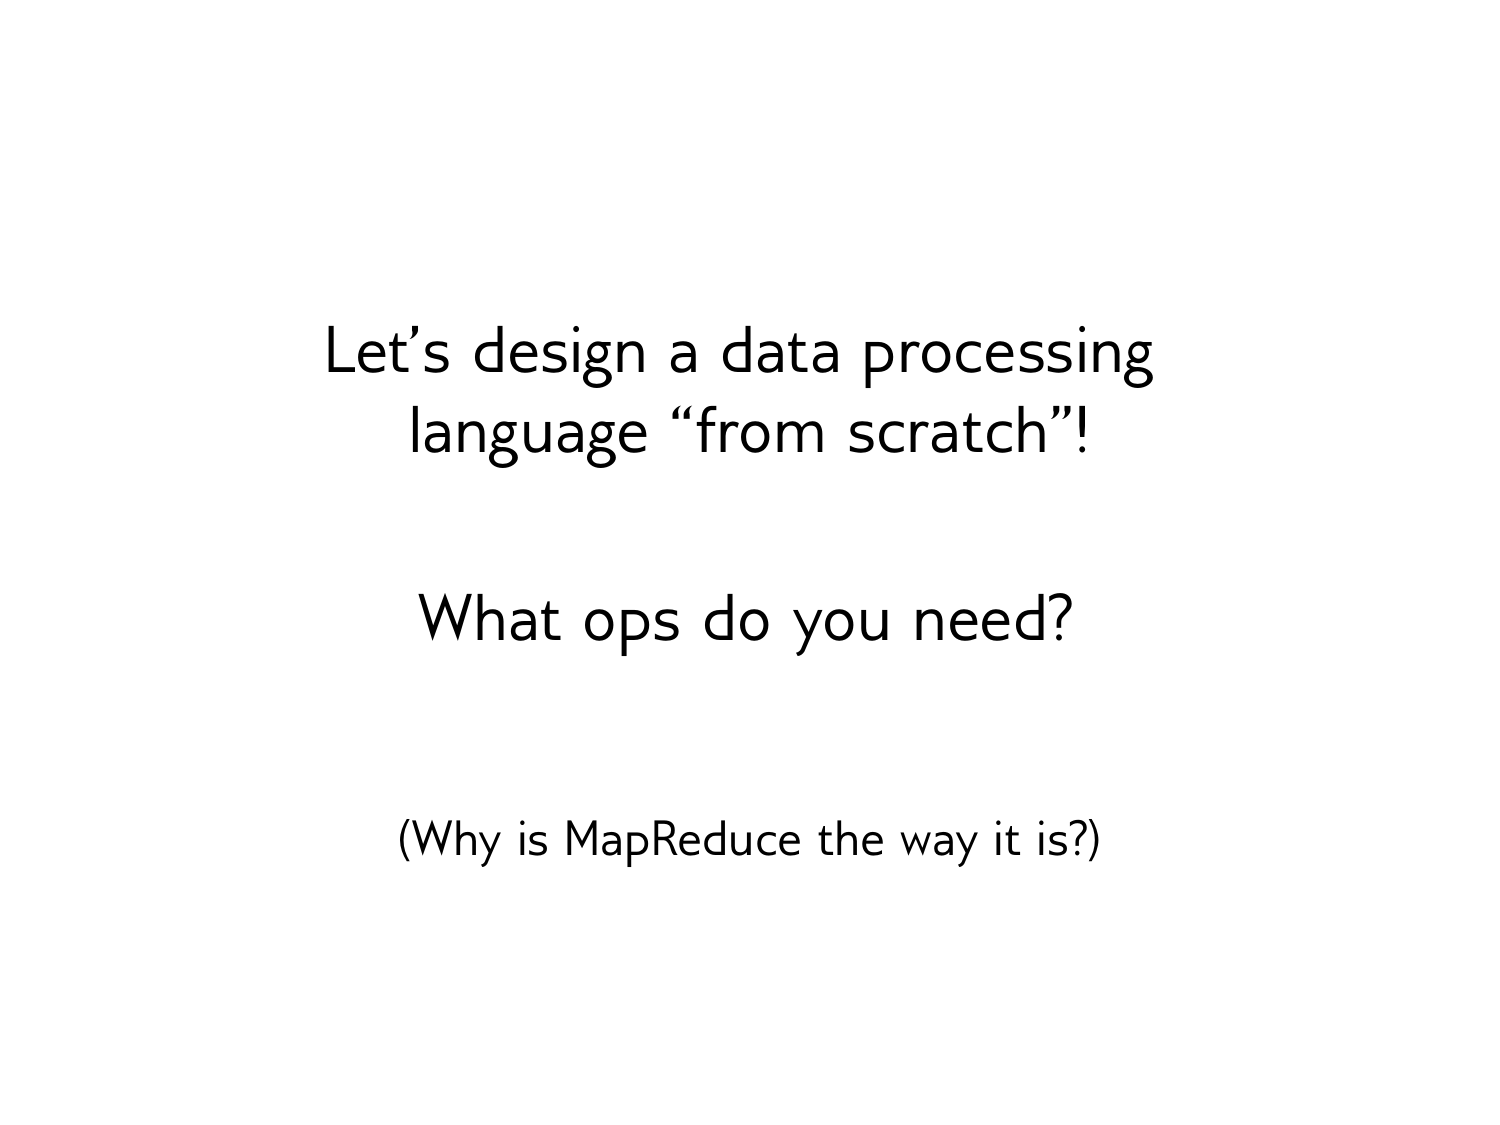

Let’s design a data processing
language “from scratch”!
What ops do you need?
(Why is MapReduce the way it is?)